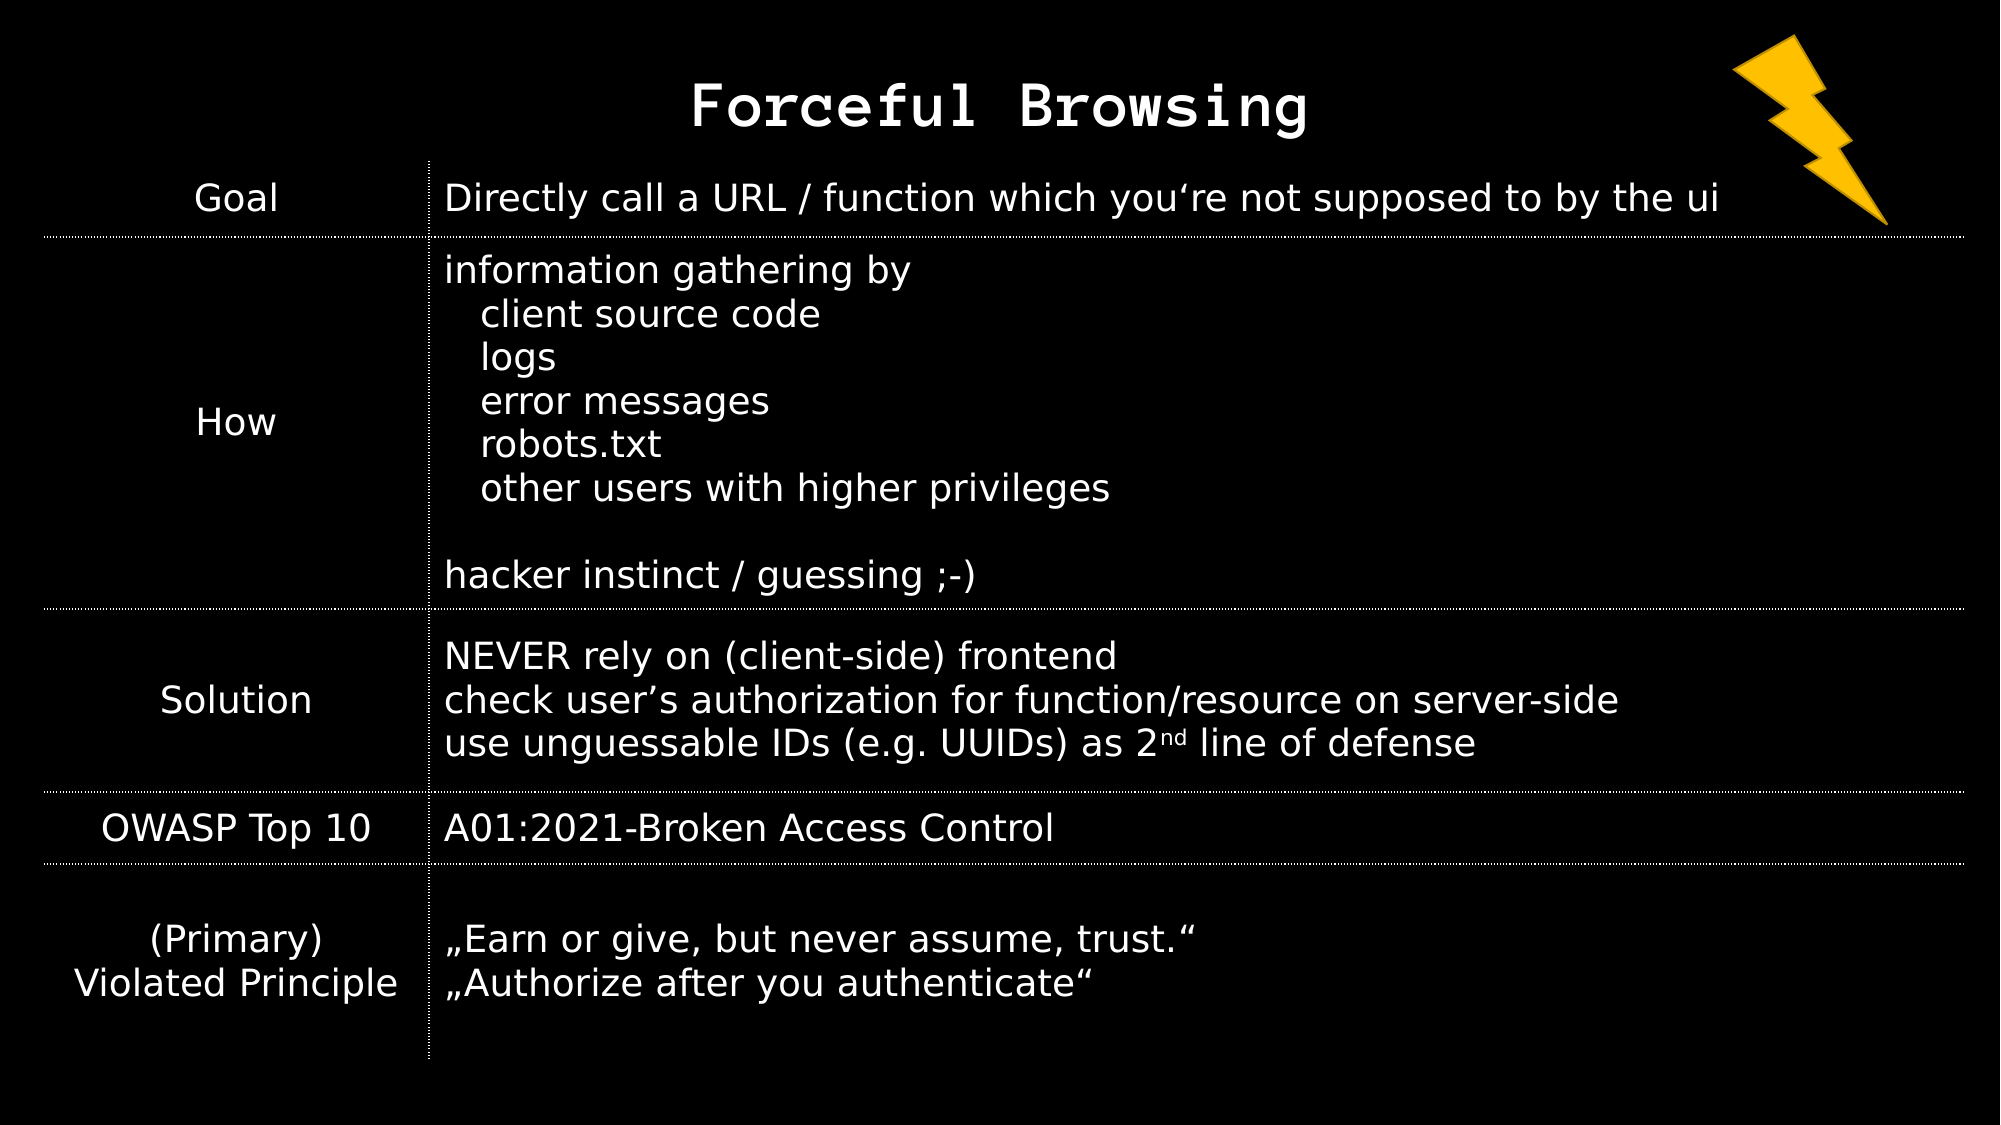

| Forceful Browsing | SQL Injection |
| --- | --- |
| Goal | Directly call a URL / function which you‘re not supposed to by the ui |
| How | information gathering by client source code logs error messages robots.txt other users with higher privileges hacker instinct / guessing ;-) |
| Solution | NEVER rely on (client-side) frontend check user’s authorization for function/resource on server-side use unguessable IDs (e.g. UUIDs) as 2nd line of defense |
| OWASP Top 10 | A01:2021-Broken Access Control |
| (Primary) Violated Principle | „Earn or give, but never assume, trust.“ „Authorize after you authenticate“ |
|  |
| --- |